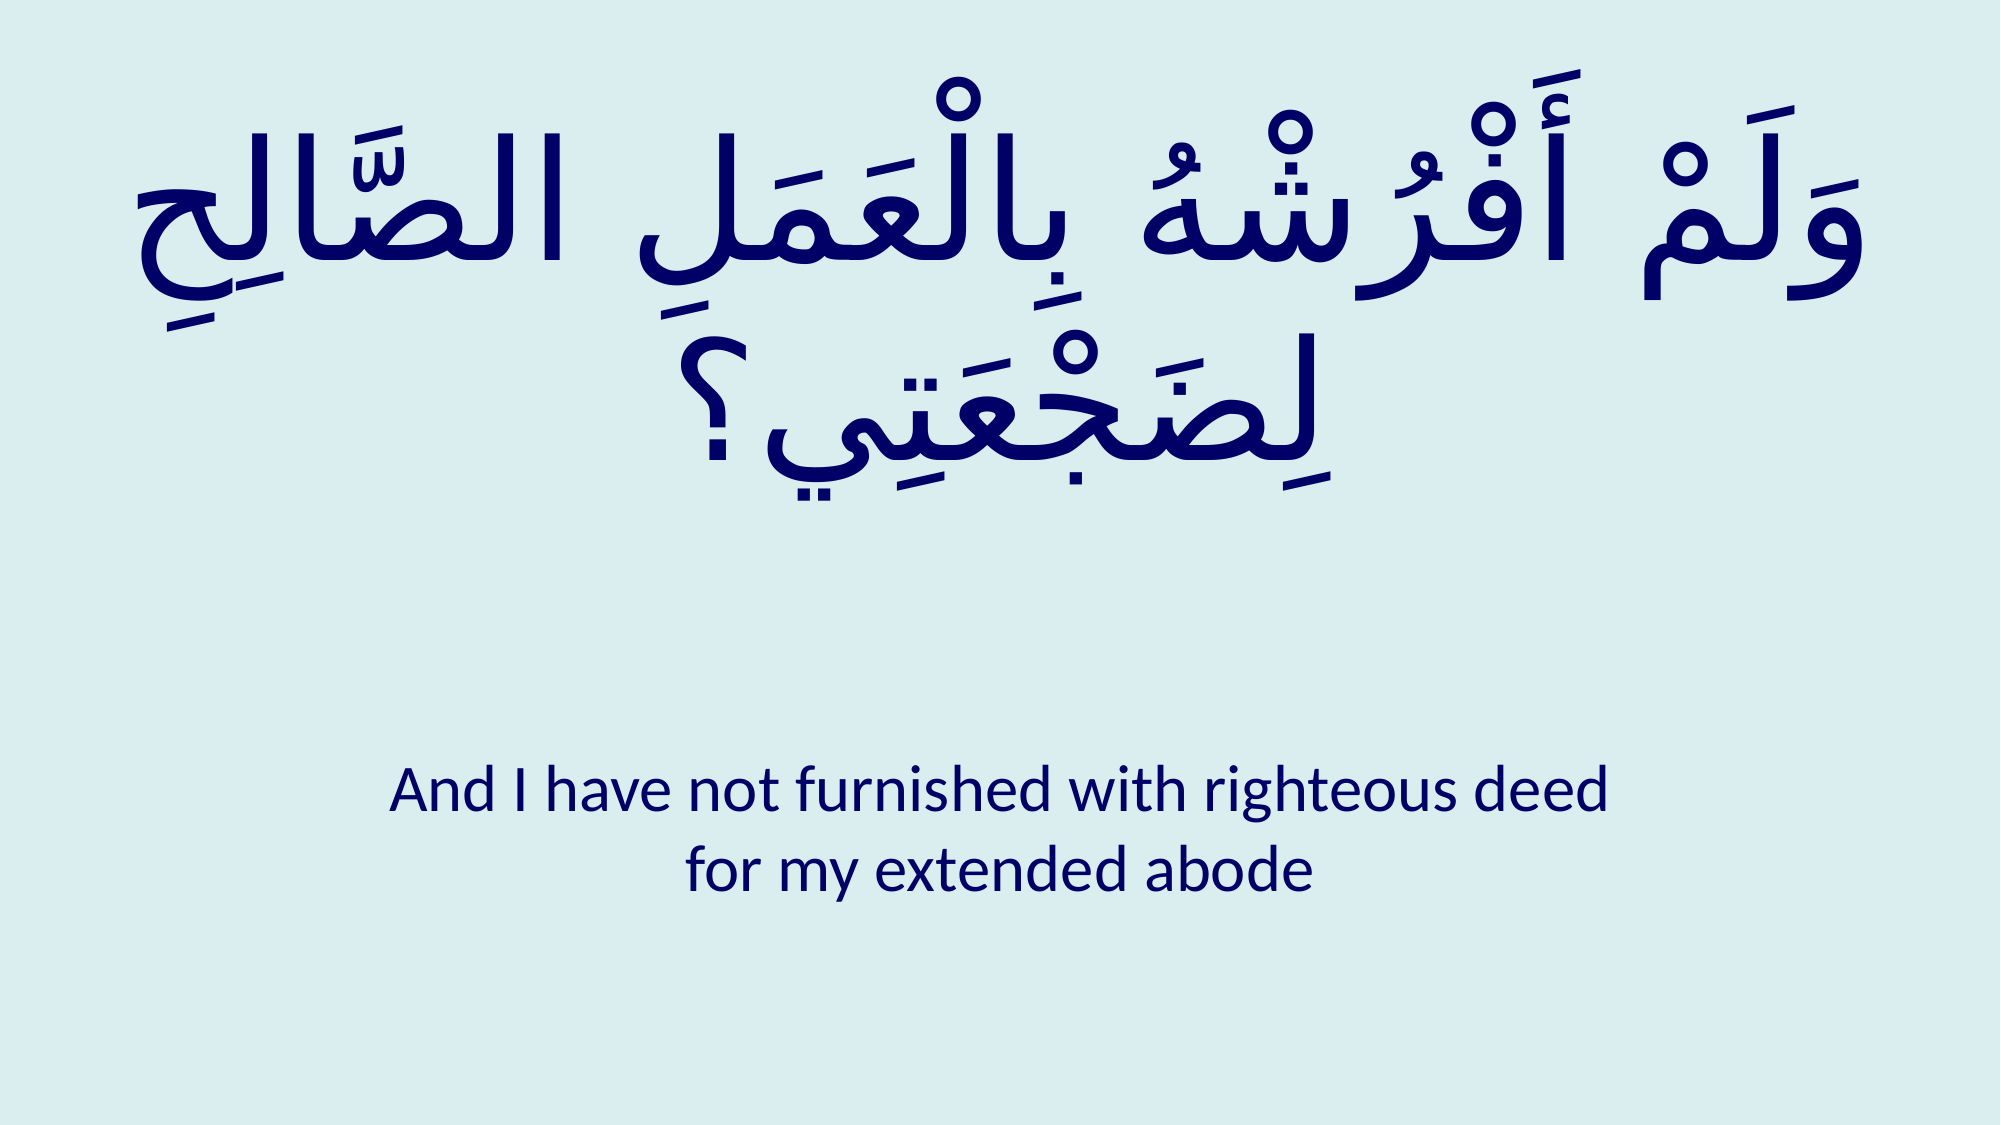

# وَلَمْ أَفْرُشْهُ بِالْعَمَلِ الصَّالِحِ لِضَجْعَتِي؟
And I have not furnished with righteous deed for my extended abode